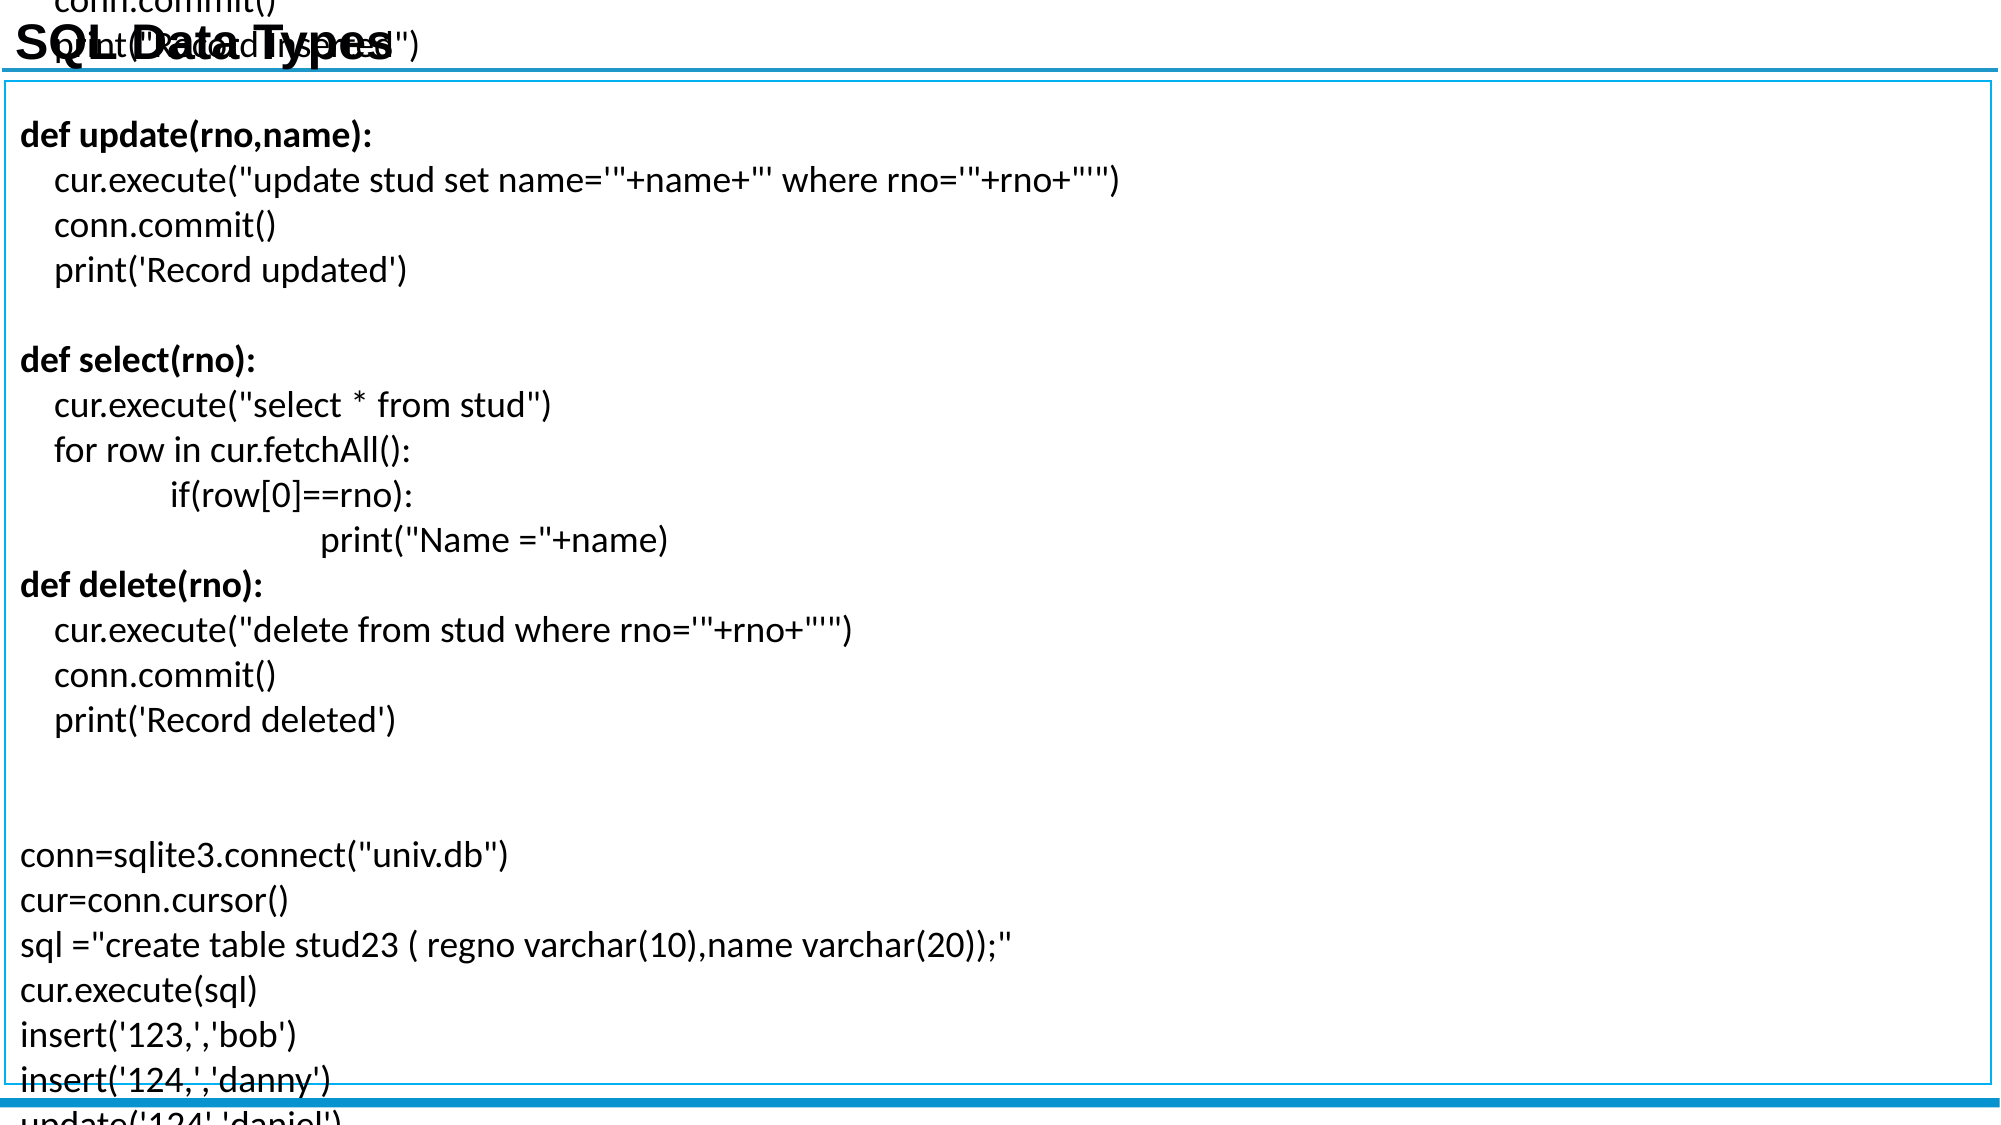

SQL Data Types

def insert(rno,name):
    cur.execute("INSERT INTO stud VALUES(?,?,)", (no,name))
    conn.commit()
    print("Record Inserted")

def update(rno,name):
    cur.execute("update stud set name='"+name+"' where rno='"+rno+"'")
    conn.commit()
    print('Record updated')

def select(rno):
    cur.execute("select * from stud")
    for row in cur.fetchAll():
	if(row[0]==rno):
		print("Name ="+name)
def delete(rno):
    cur.execute("delete from stud where rno='"+rno+"'")
    conn.commit()
    print('Record deleted')

conn=sqlite3.connect("univ.db")
cur=conn.cursor()
sql ="create table stud23 ( regno varchar(10),name varchar(20));"
cur.execute(sql)
insert('123,','bob')
insert('124,','danny')
update('124','daniel')
delete(124)
select(124